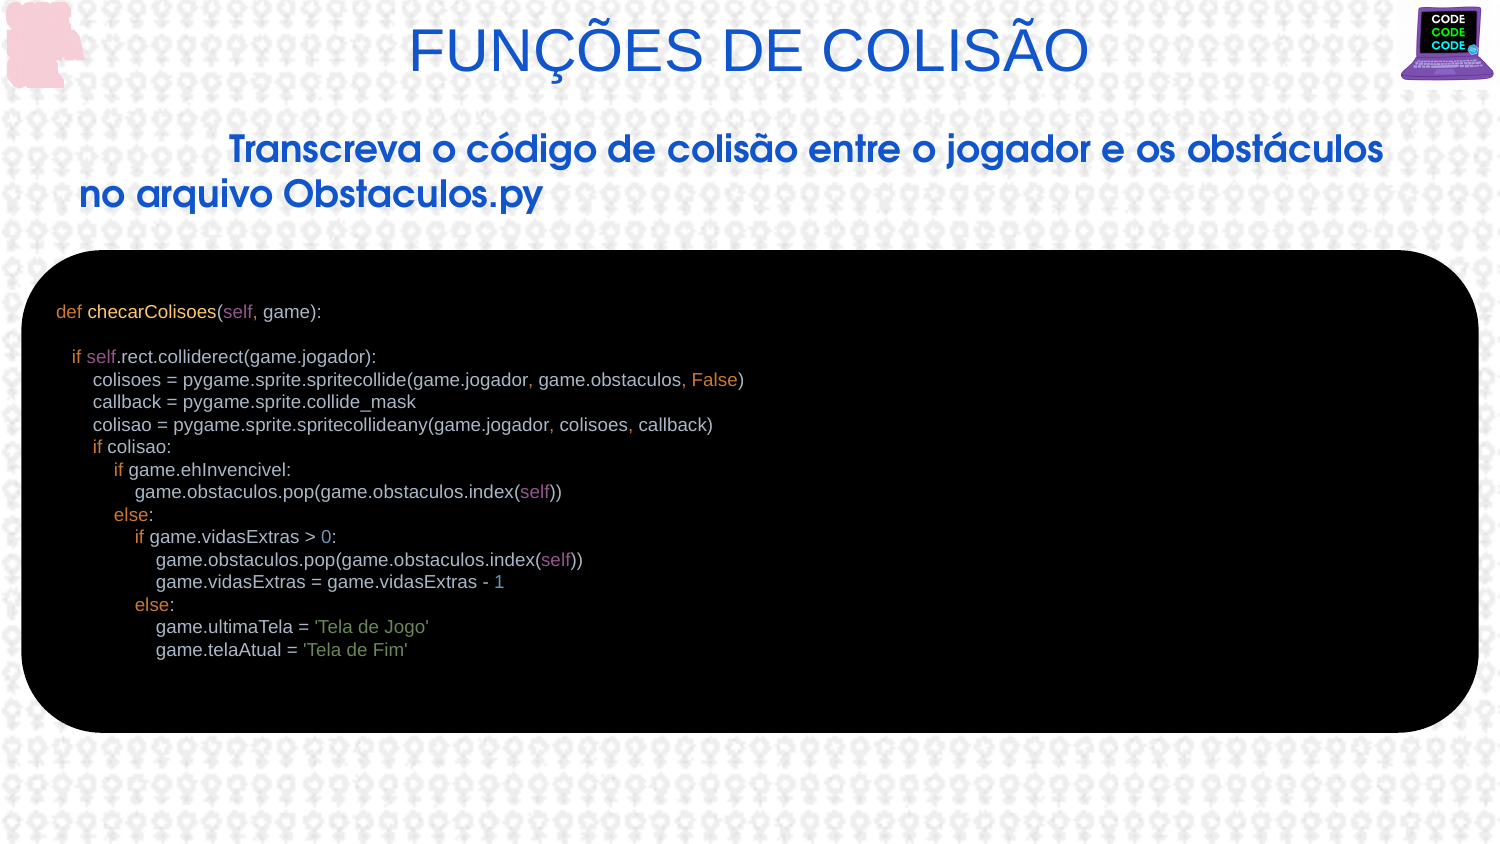

# FUNÇÕES DE COLISÃO
	Transcreva o código de colisão entre o jogador e os obstáculos no arquivo Obstaculos.py

def checarColisoes(self, game):

   if self.rect.colliderect(game.jogador):
       colisoes = pygame.sprite.spritecollide(game.jogador, game.obstaculos, False)
       callback = pygame.sprite.collide_mask
       colisao = pygame.sprite.spritecollideany(game.jogador, colisoes, callback)
       if colisao:
           if game.ehInvencivel:
               game.obstaculos.pop(game.obstaculos.index(self))
           else:
               if game.vidasExtras > 0:
                   game.obstaculos.pop(game.obstaculos.index(self))
                   game.vidasExtras = game.vidasExtras - 1
               else:
                   game.ultimaTela = 'Tela de Jogo'
                   game.telaAtual = 'Tela de Fim'